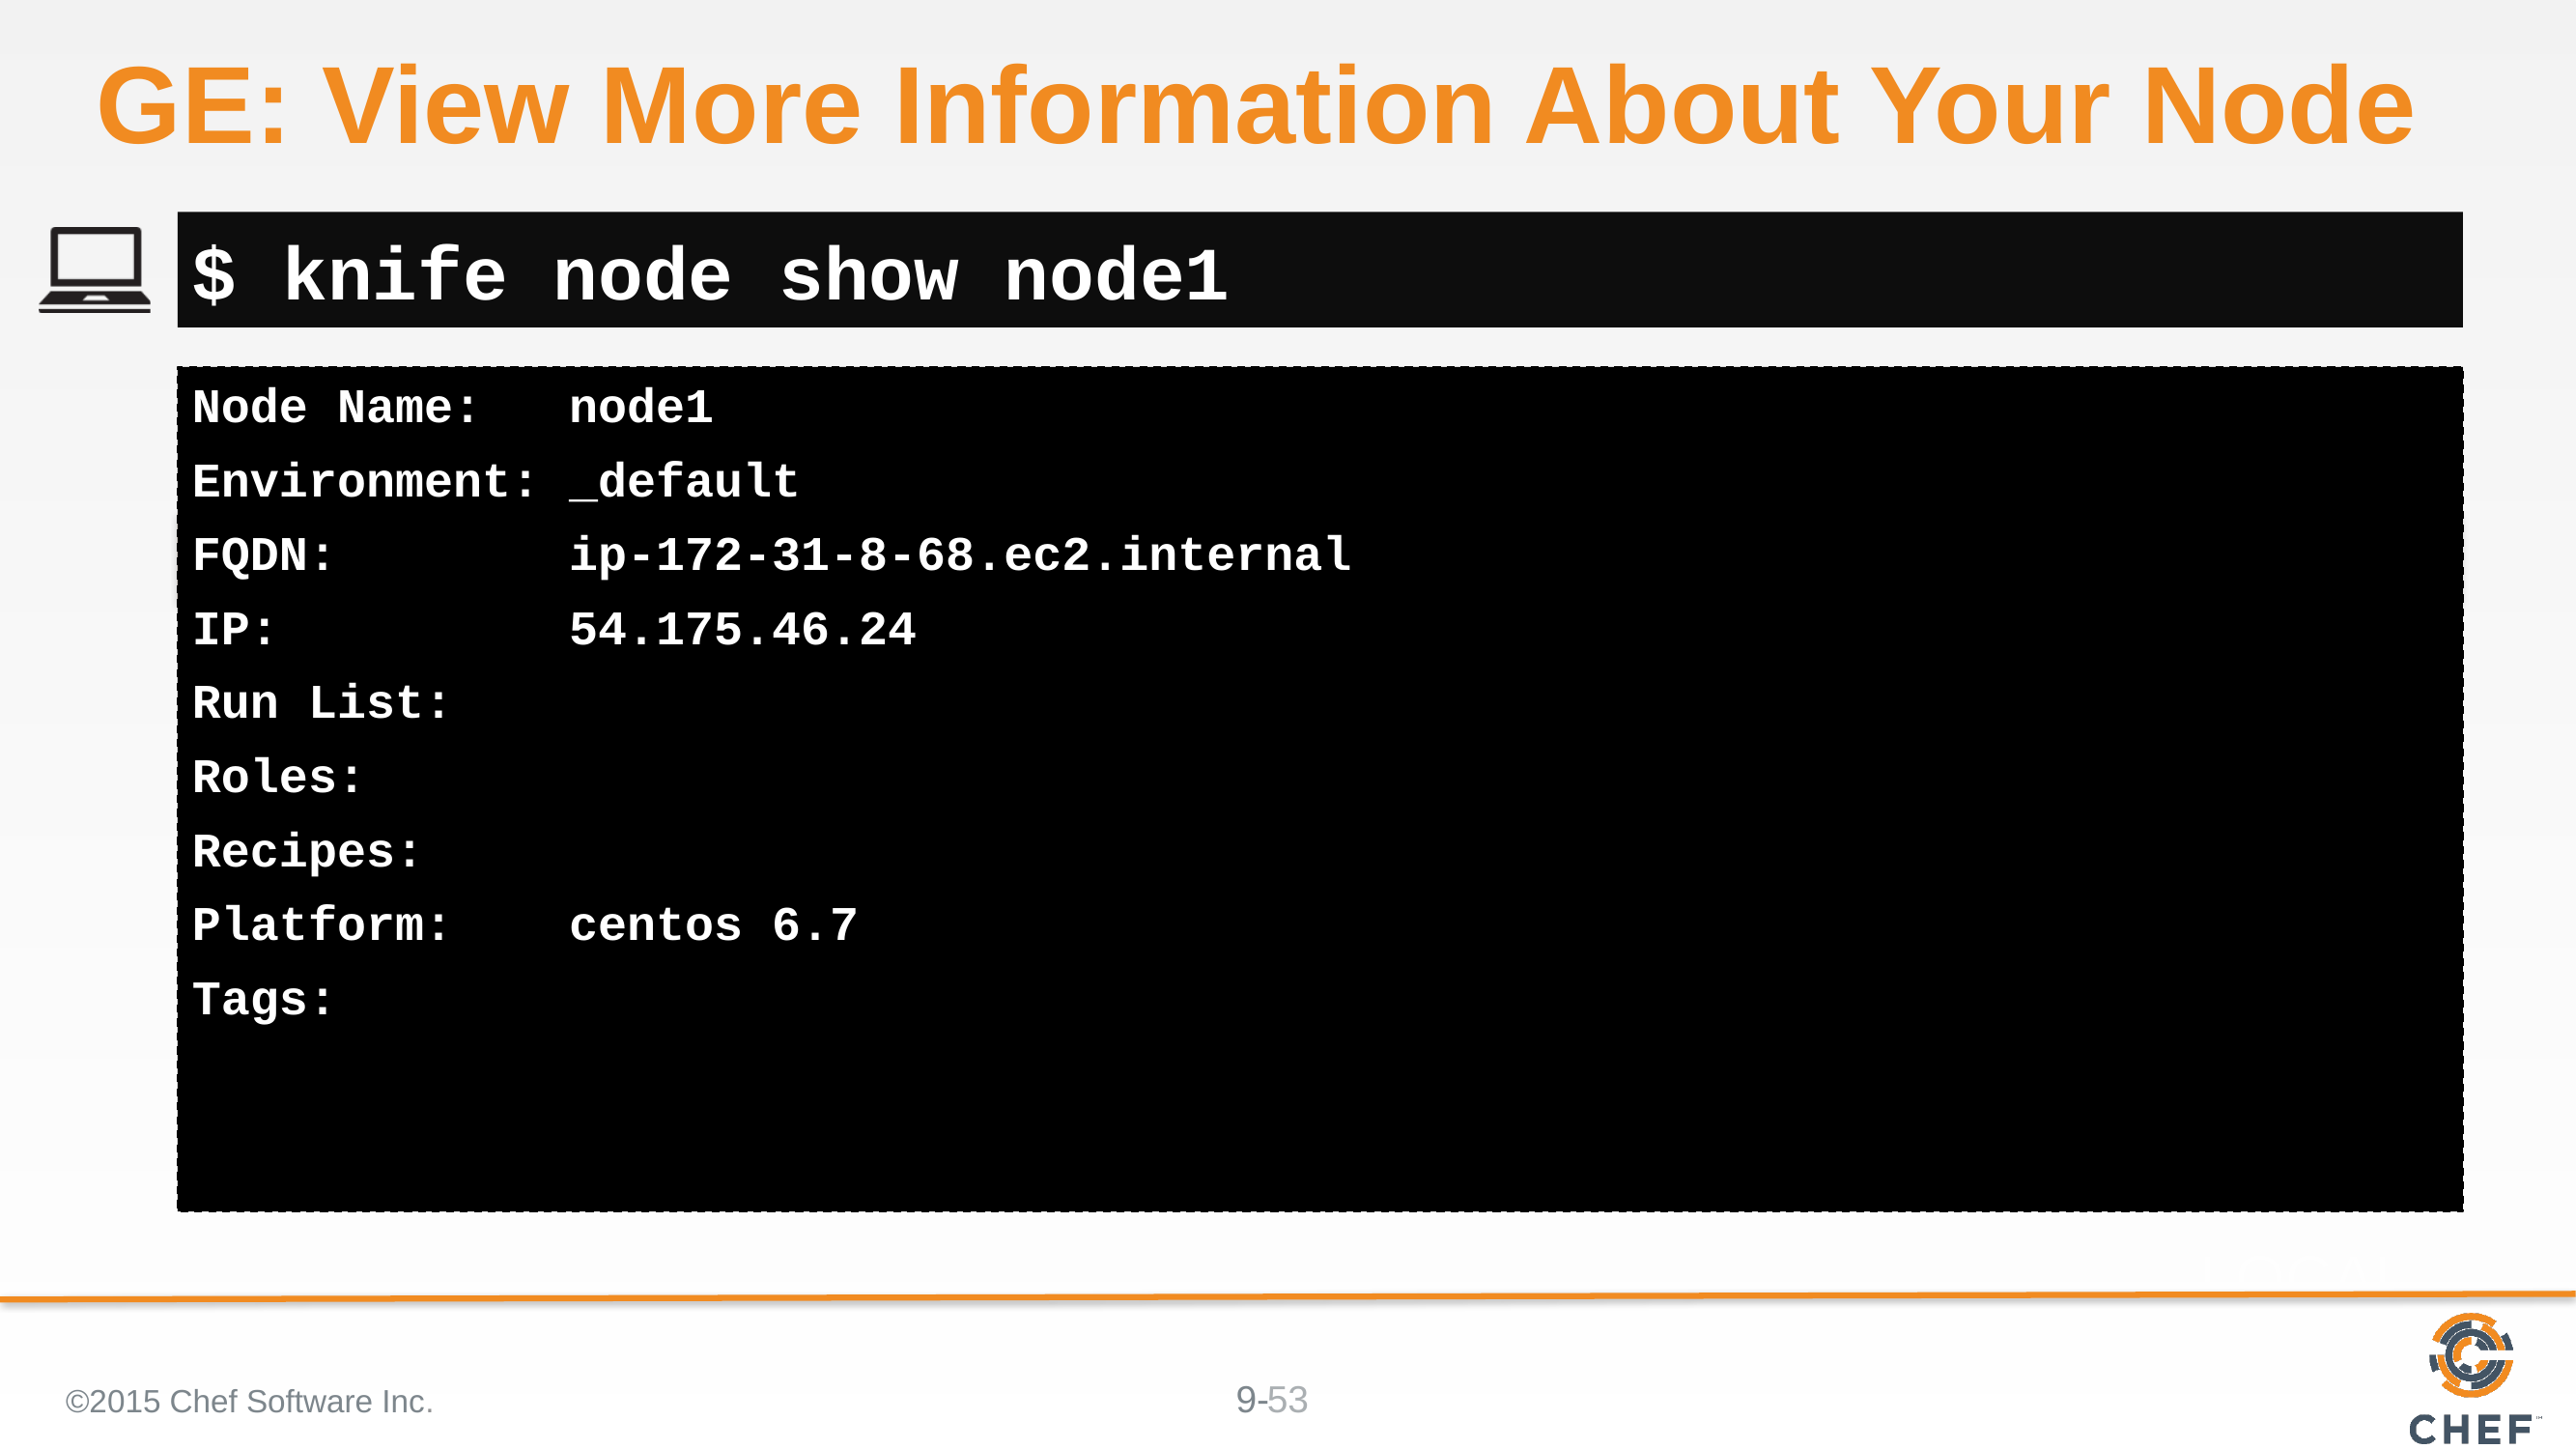

# GE: View More Information About Your Node
$ knife node show node1
Node Name:   node1
Environment: _default
FQDN:        ip-172-31-8-68.ec2.internal
IP:          54.175.46.24
Run List:
Roles:
Recipes:
Platform:    centos 6.7
Tags:
©2015 Chef Software Inc.
53